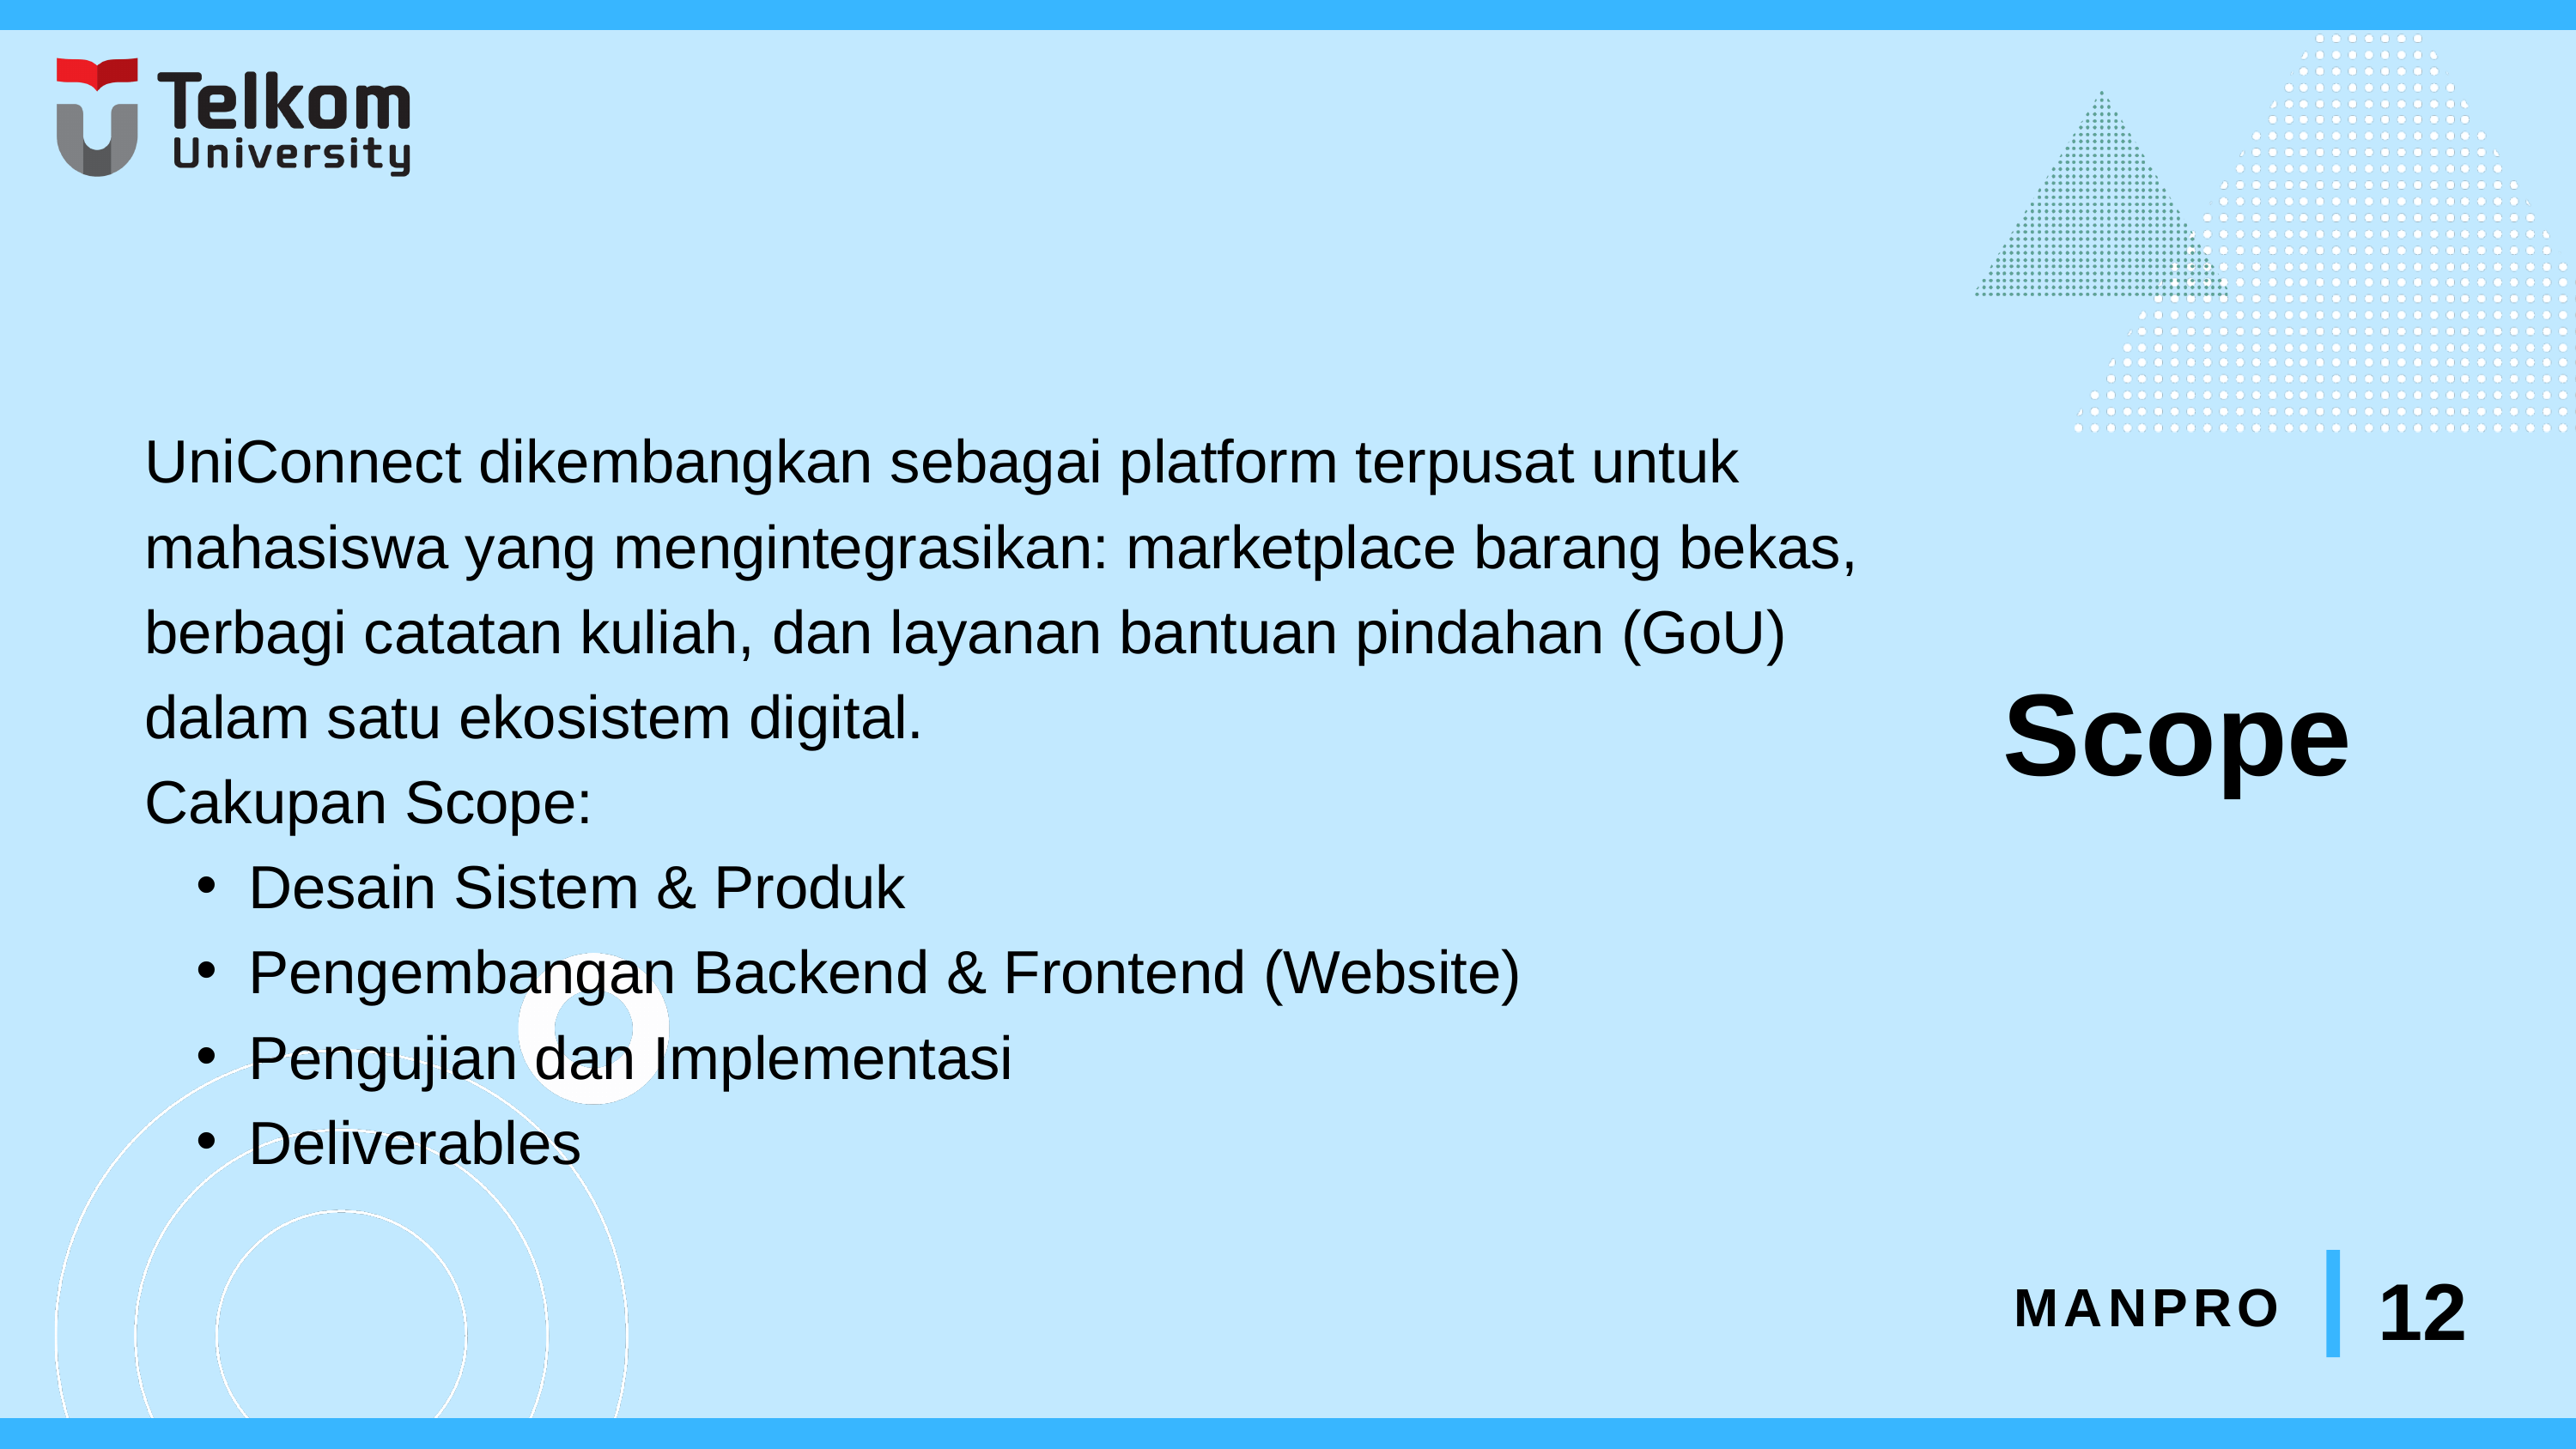

UniConnect dikembangkan sebagai platform terpusat untuk mahasiswa yang mengintegrasikan: marketplace barang bekas, berbagi catatan kuliah, dan layanan bantuan pindahan (GoU) dalam satu ekosistem digital.
Cakupan Scope:
Desain Sistem & Produk
Pengembangan Backend & Frontend (Website)
Pengujian dan Implementasi
Deliverables
Scope

12

MANPRO